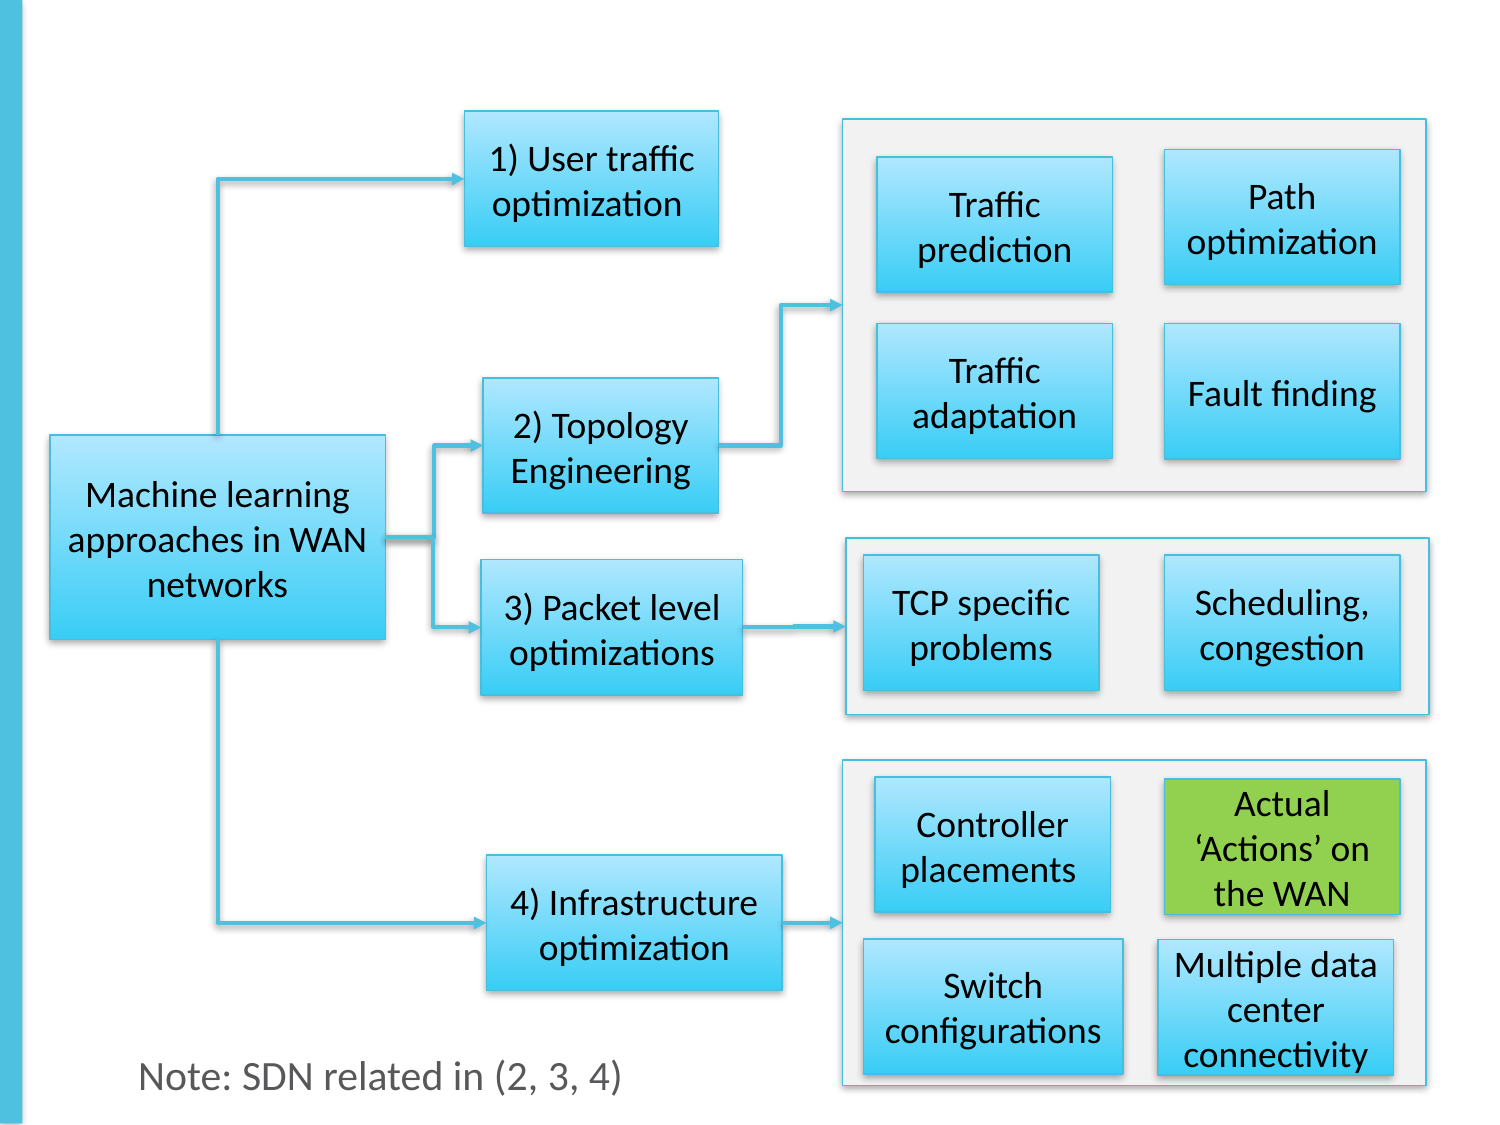

1) User traffic optimization

Path optimization
Traffic prediction
Traffic adaptation
Fault finding
2) Topology Engineering
Machine learning approaches in WAN networks

TCP specific problems
Scheduling, congestion
3) Packet level optimizations

Controller placements
Actual ‘Actions’ on the WAN
4) Infrastructure optimization
Switch configurations
Multiple data center connectivity
Note: SDN related in (2, 3, 4)